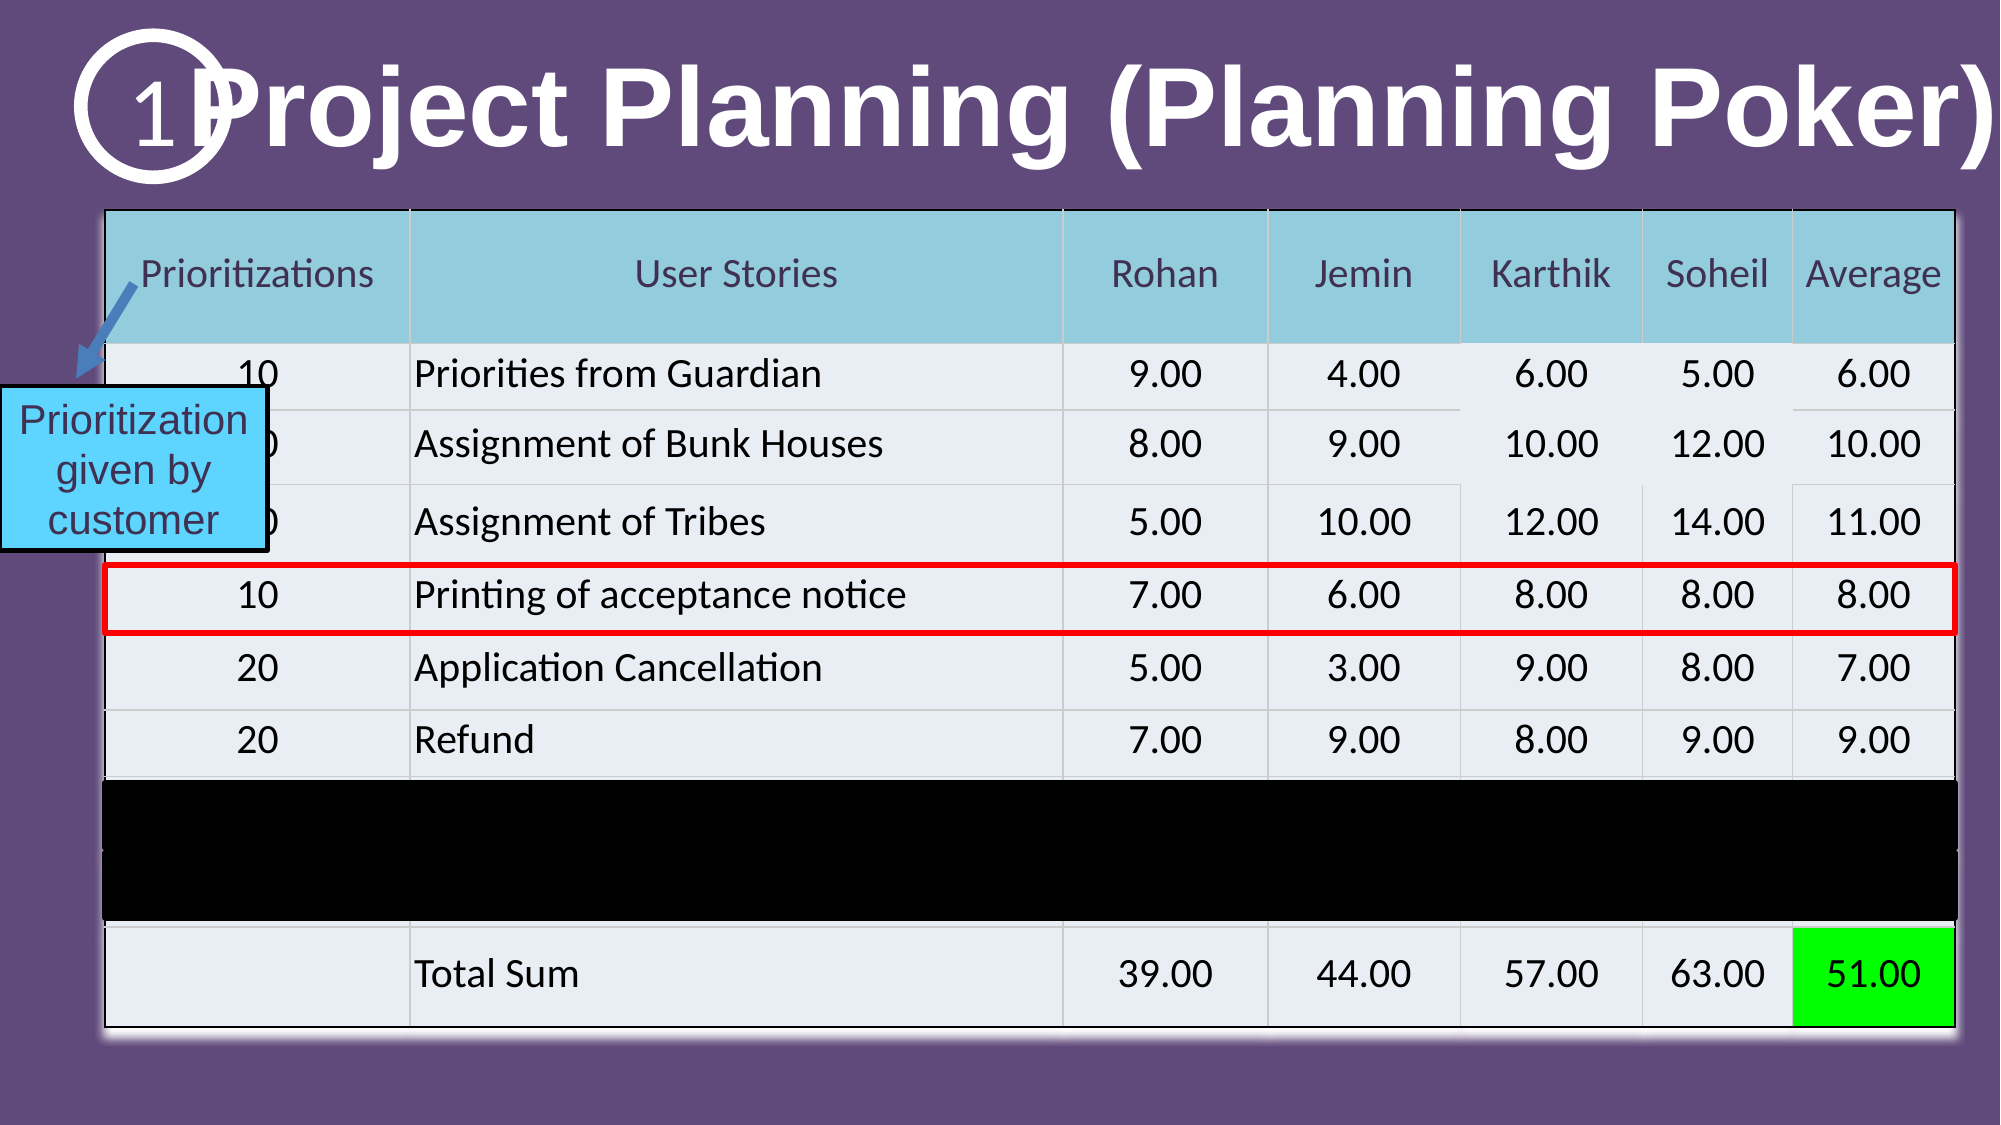

Project Planning (Planning Poker)
1
| Prioritizations | User Stories | Rohan | Jemin | Karthik | Soheil | Average |
| --- | --- | --- | --- | --- | --- | --- |
| 10 | Priorities from Guardian | 9.00 | 4.00 | 6.00 | 5.00 | 6.00 |
| 10 | Assignment of Bunk Houses | 8.00 | 9.00 | 10.00 | 12.00 | 10.00 |
| 10 | Assignment of Tribes | 5.00 | 10.00 | 12.00 | 14.00 | 11.00 |
| 10 | Printing of acceptance notice | 7.00 | 6.00 | 8.00 | 8.00 | 8.00 |
| 20 | Application Cancellation | 5.00 | 3.00 | 9.00 | 8.00 | 7.00 |
| 20 | Refund | 7.00 | 9.00 | 8.00 | 9.00 | 9.00 |
| 25 | Printing of non-fulfillment of request | 4.00 | 4.00 | 5.00 | 7.00 | 5.00 |
| 25 | Log In | 3.00 | 3.00 | 5.00 | 5.00 | 4.00 |
|  | Total Sum | 39.00 | 44.00 | 57.00 | 63.00 | 51.00 |
Prioritization given by customer